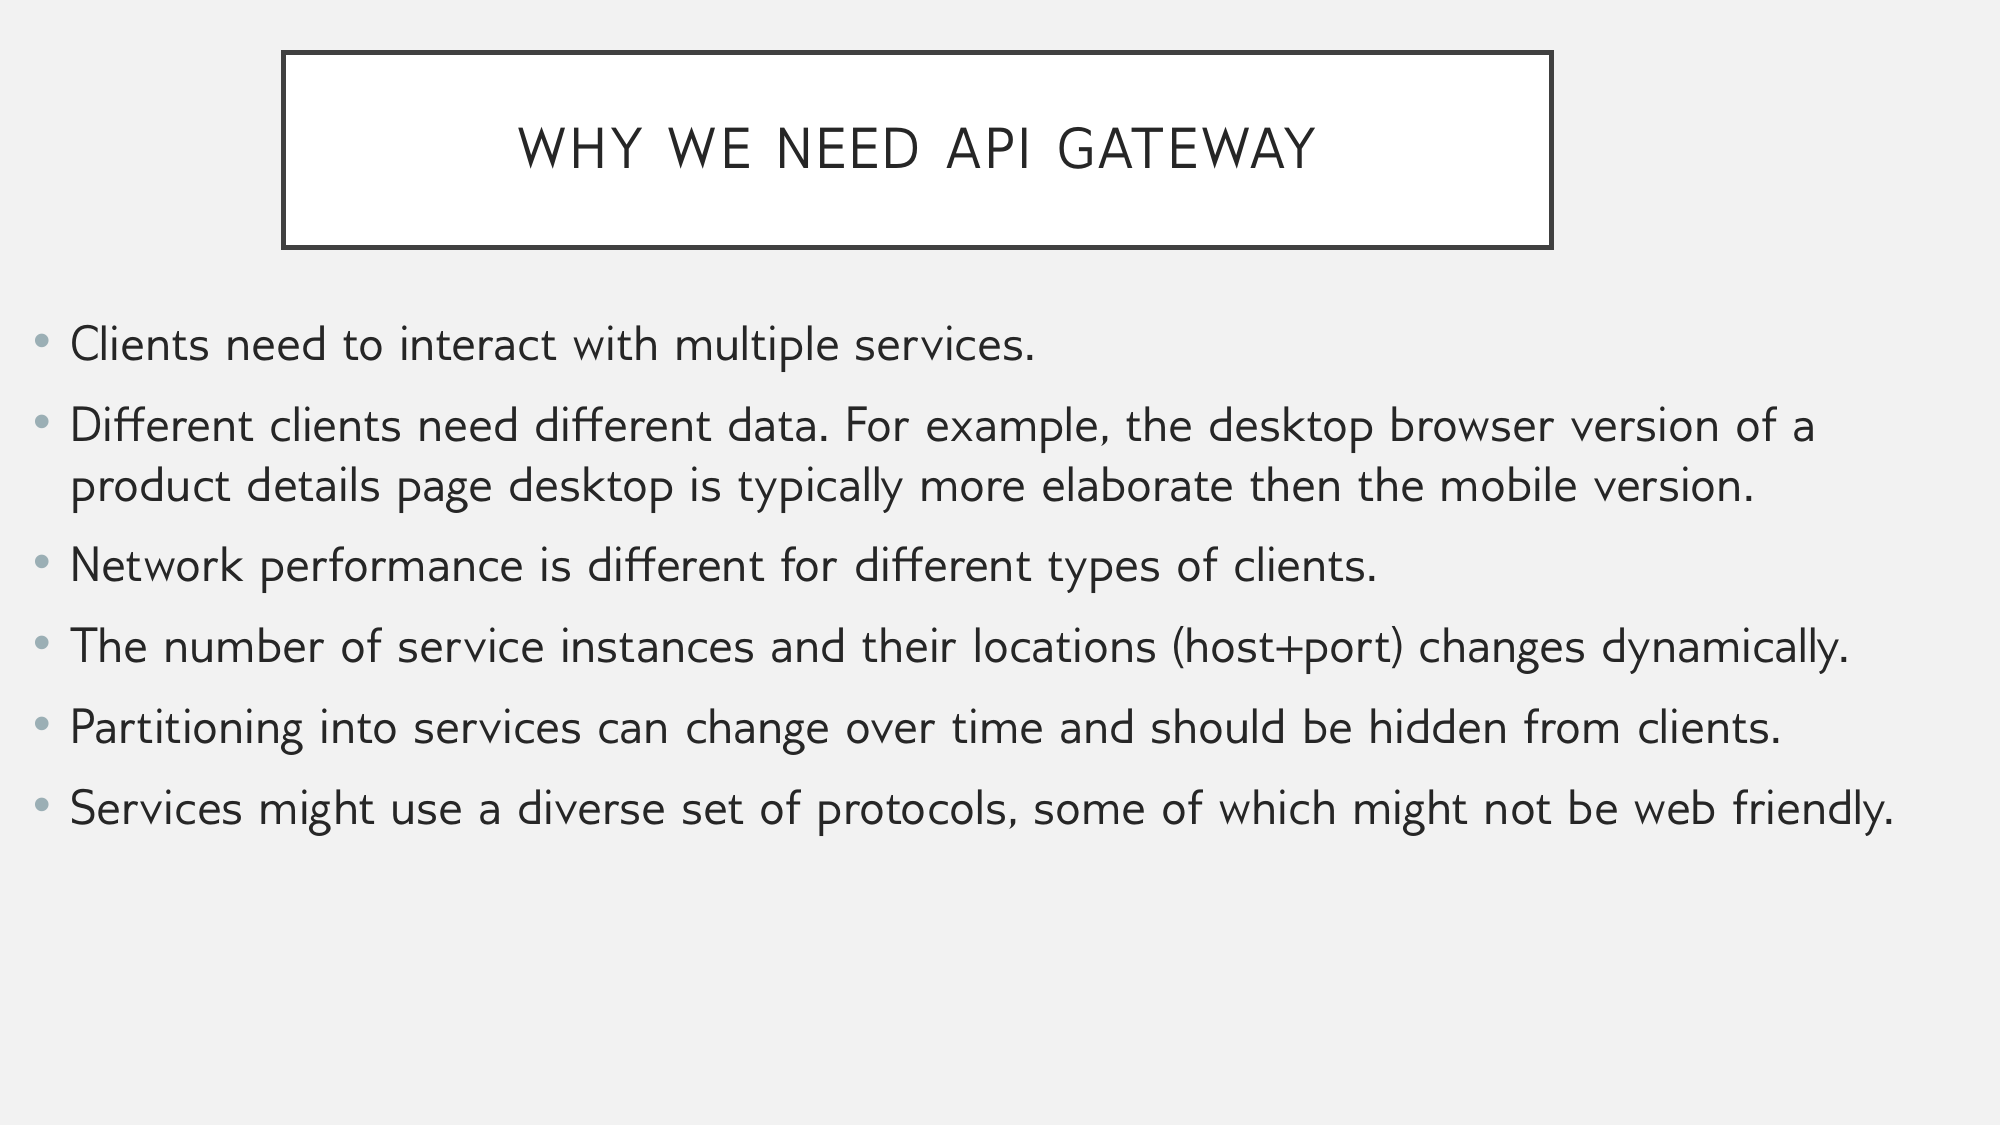

# Why we need api gateway
Clients need to interact with multiple services.
Different clients need different data. For example, the desktop browser version of a product details page desktop is typically more elaborate then the mobile version.
Network performance is different for different types of clients.
The number of service instances and their locations (host+port) changes dynamically.
Partitioning into services can change over time and should be hidden from clients.
Services might use a diverse set of protocols, some of which might not be web friendly.